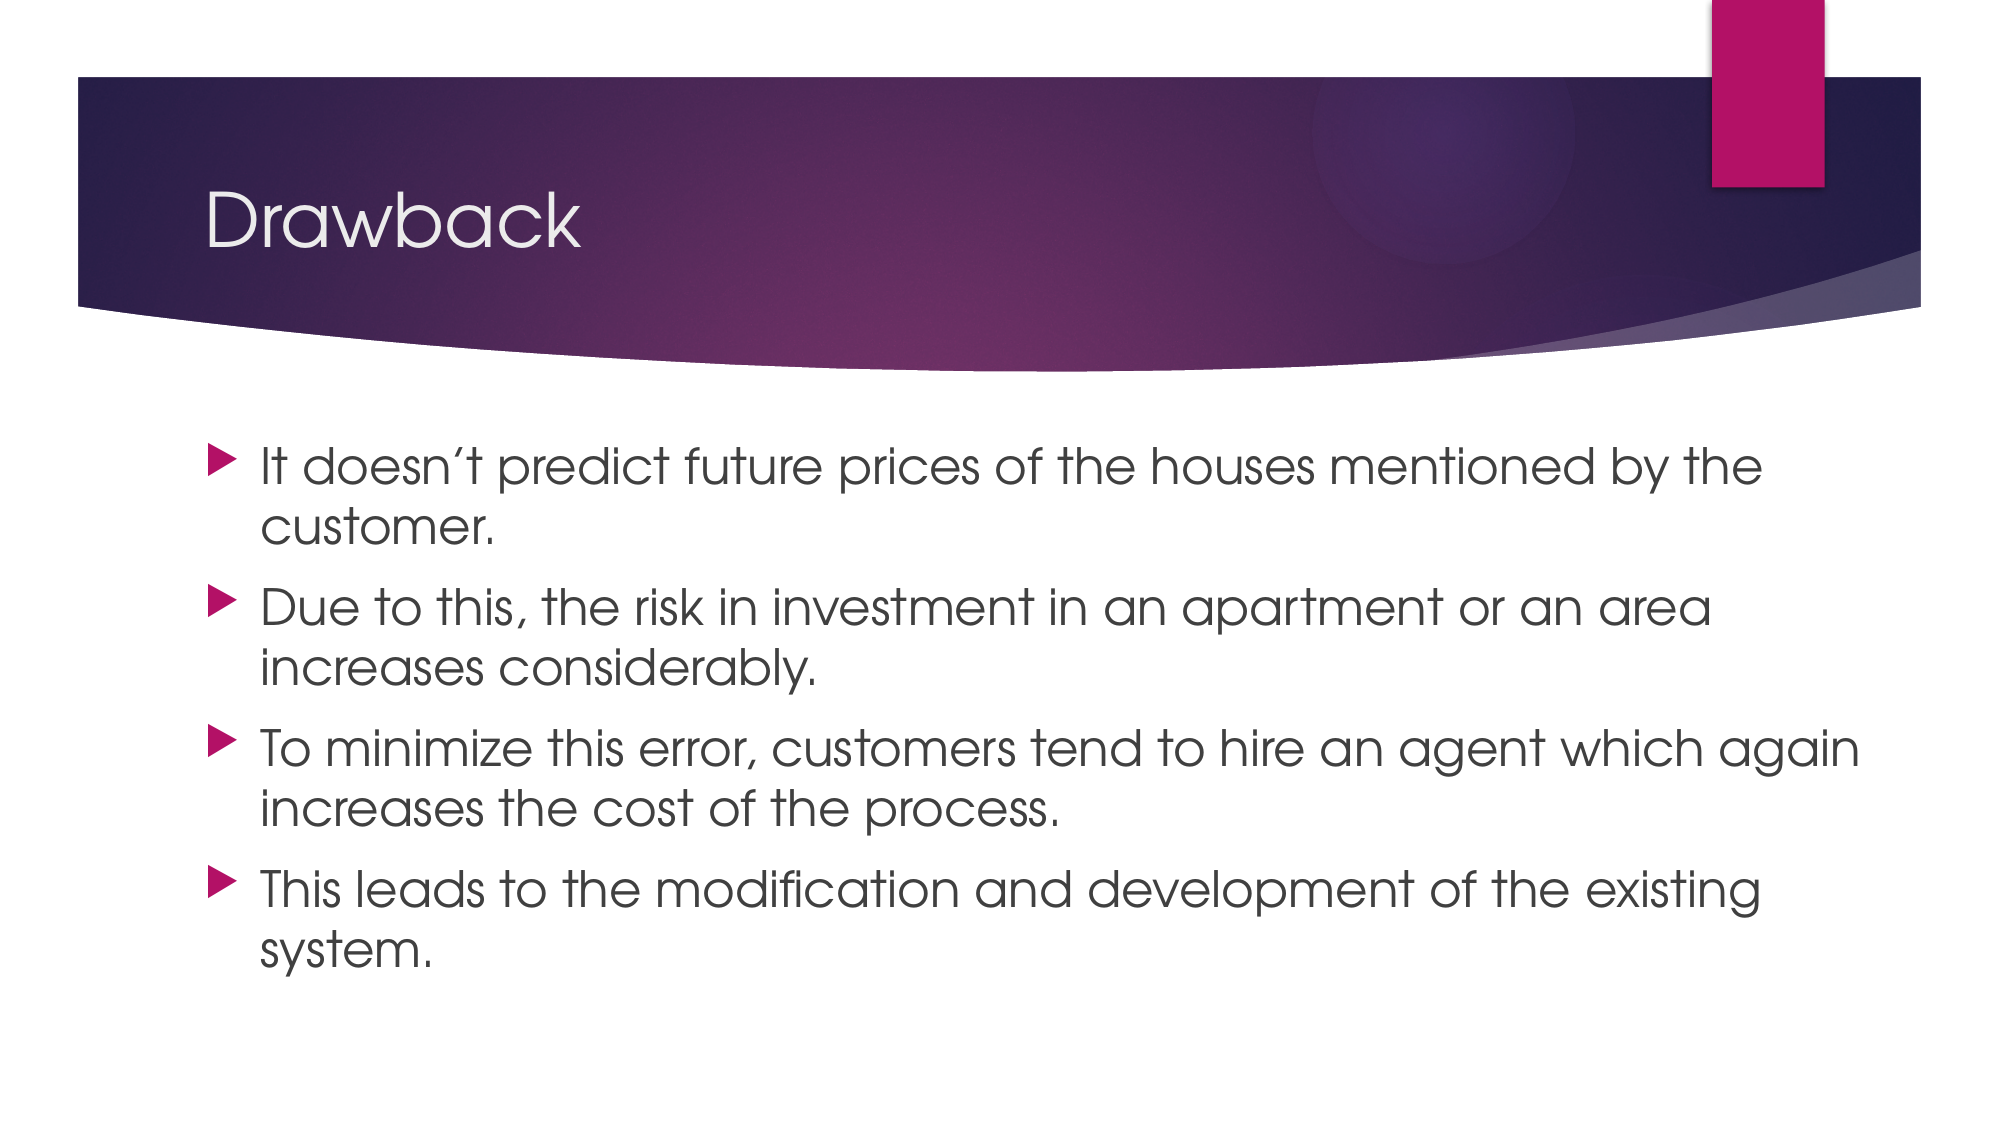

# Drawback
It doesn’t predict future prices of the houses mentioned by the customer.
Due to this, the risk in investment in an apartment or an area increases considerably.
To minimize this error, customers tend to hire an agent which again increases the cost of the process.
This leads to the modification and development of the existing system.